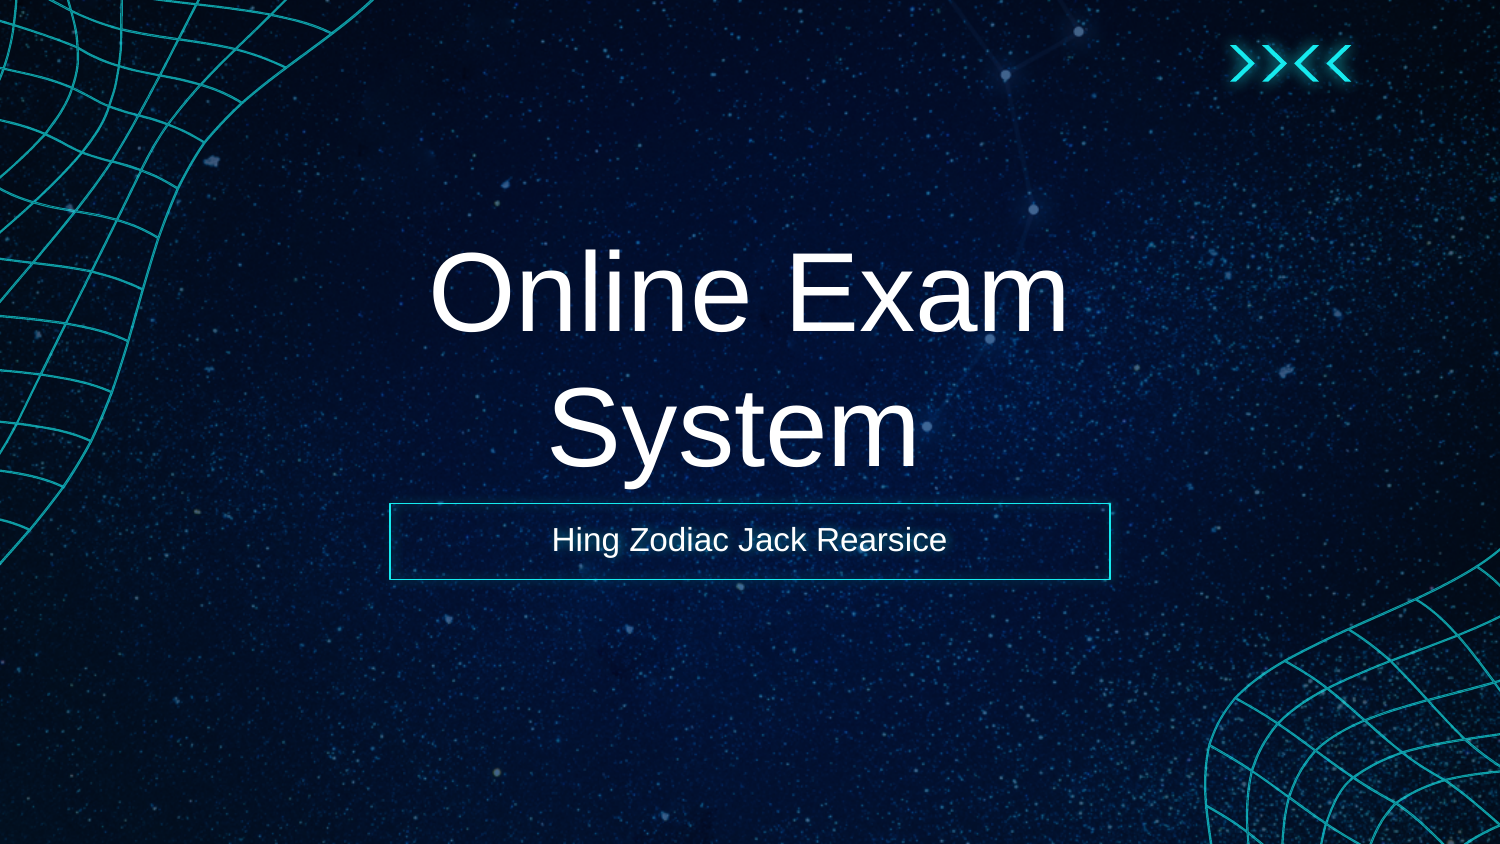

# Online Exam System
Hing Zodiac Jack Rearsice